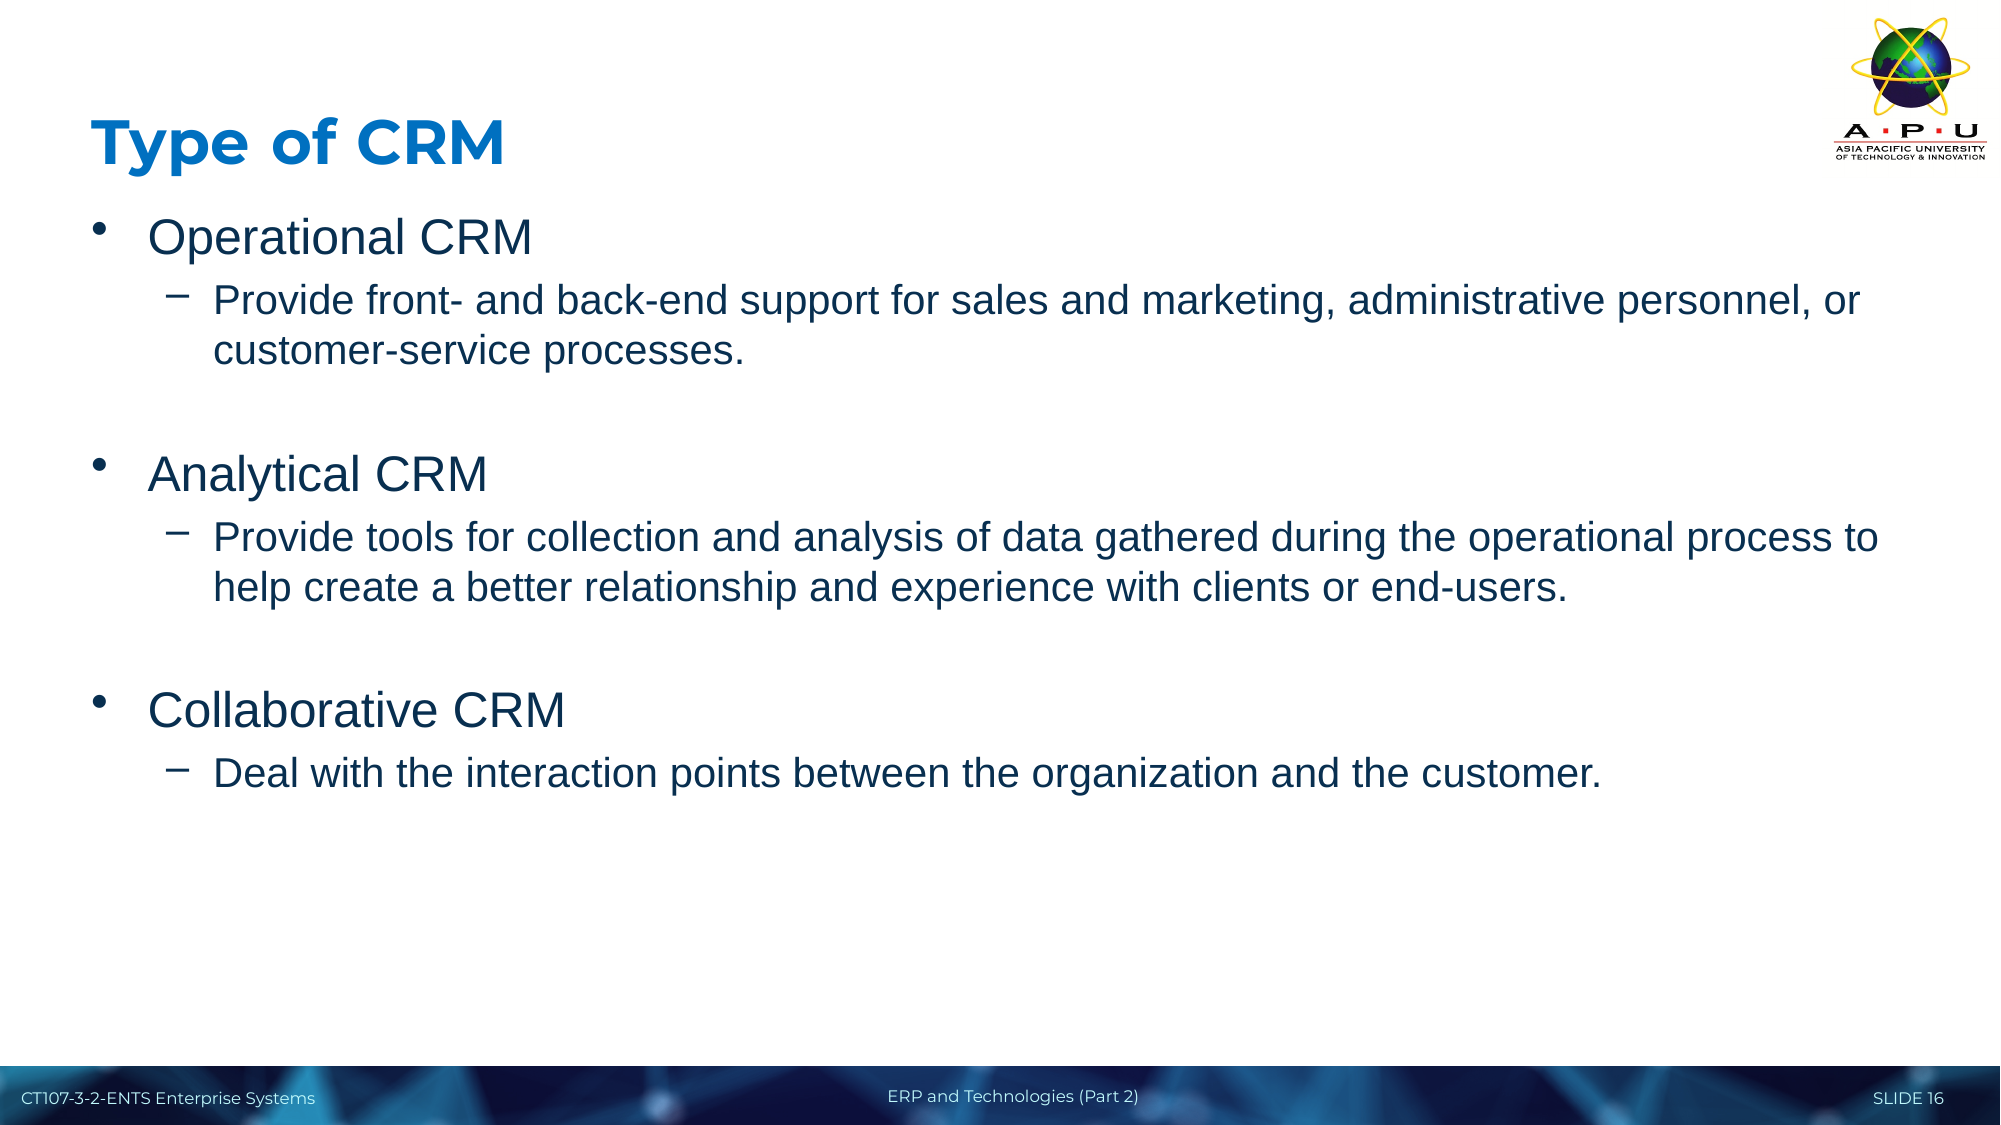

Type of CRM
Operational CRM
Provide front- and back-end support for sales and marketing, administrative personnel, or customer-service processes.

Analytical CRM
Provide tools for collection and analysis of data gathered during the operational process to help create a better relationship and experience with clients or end-users.

Collaborative CRM
Deal with the interaction points between the organization and the customer.